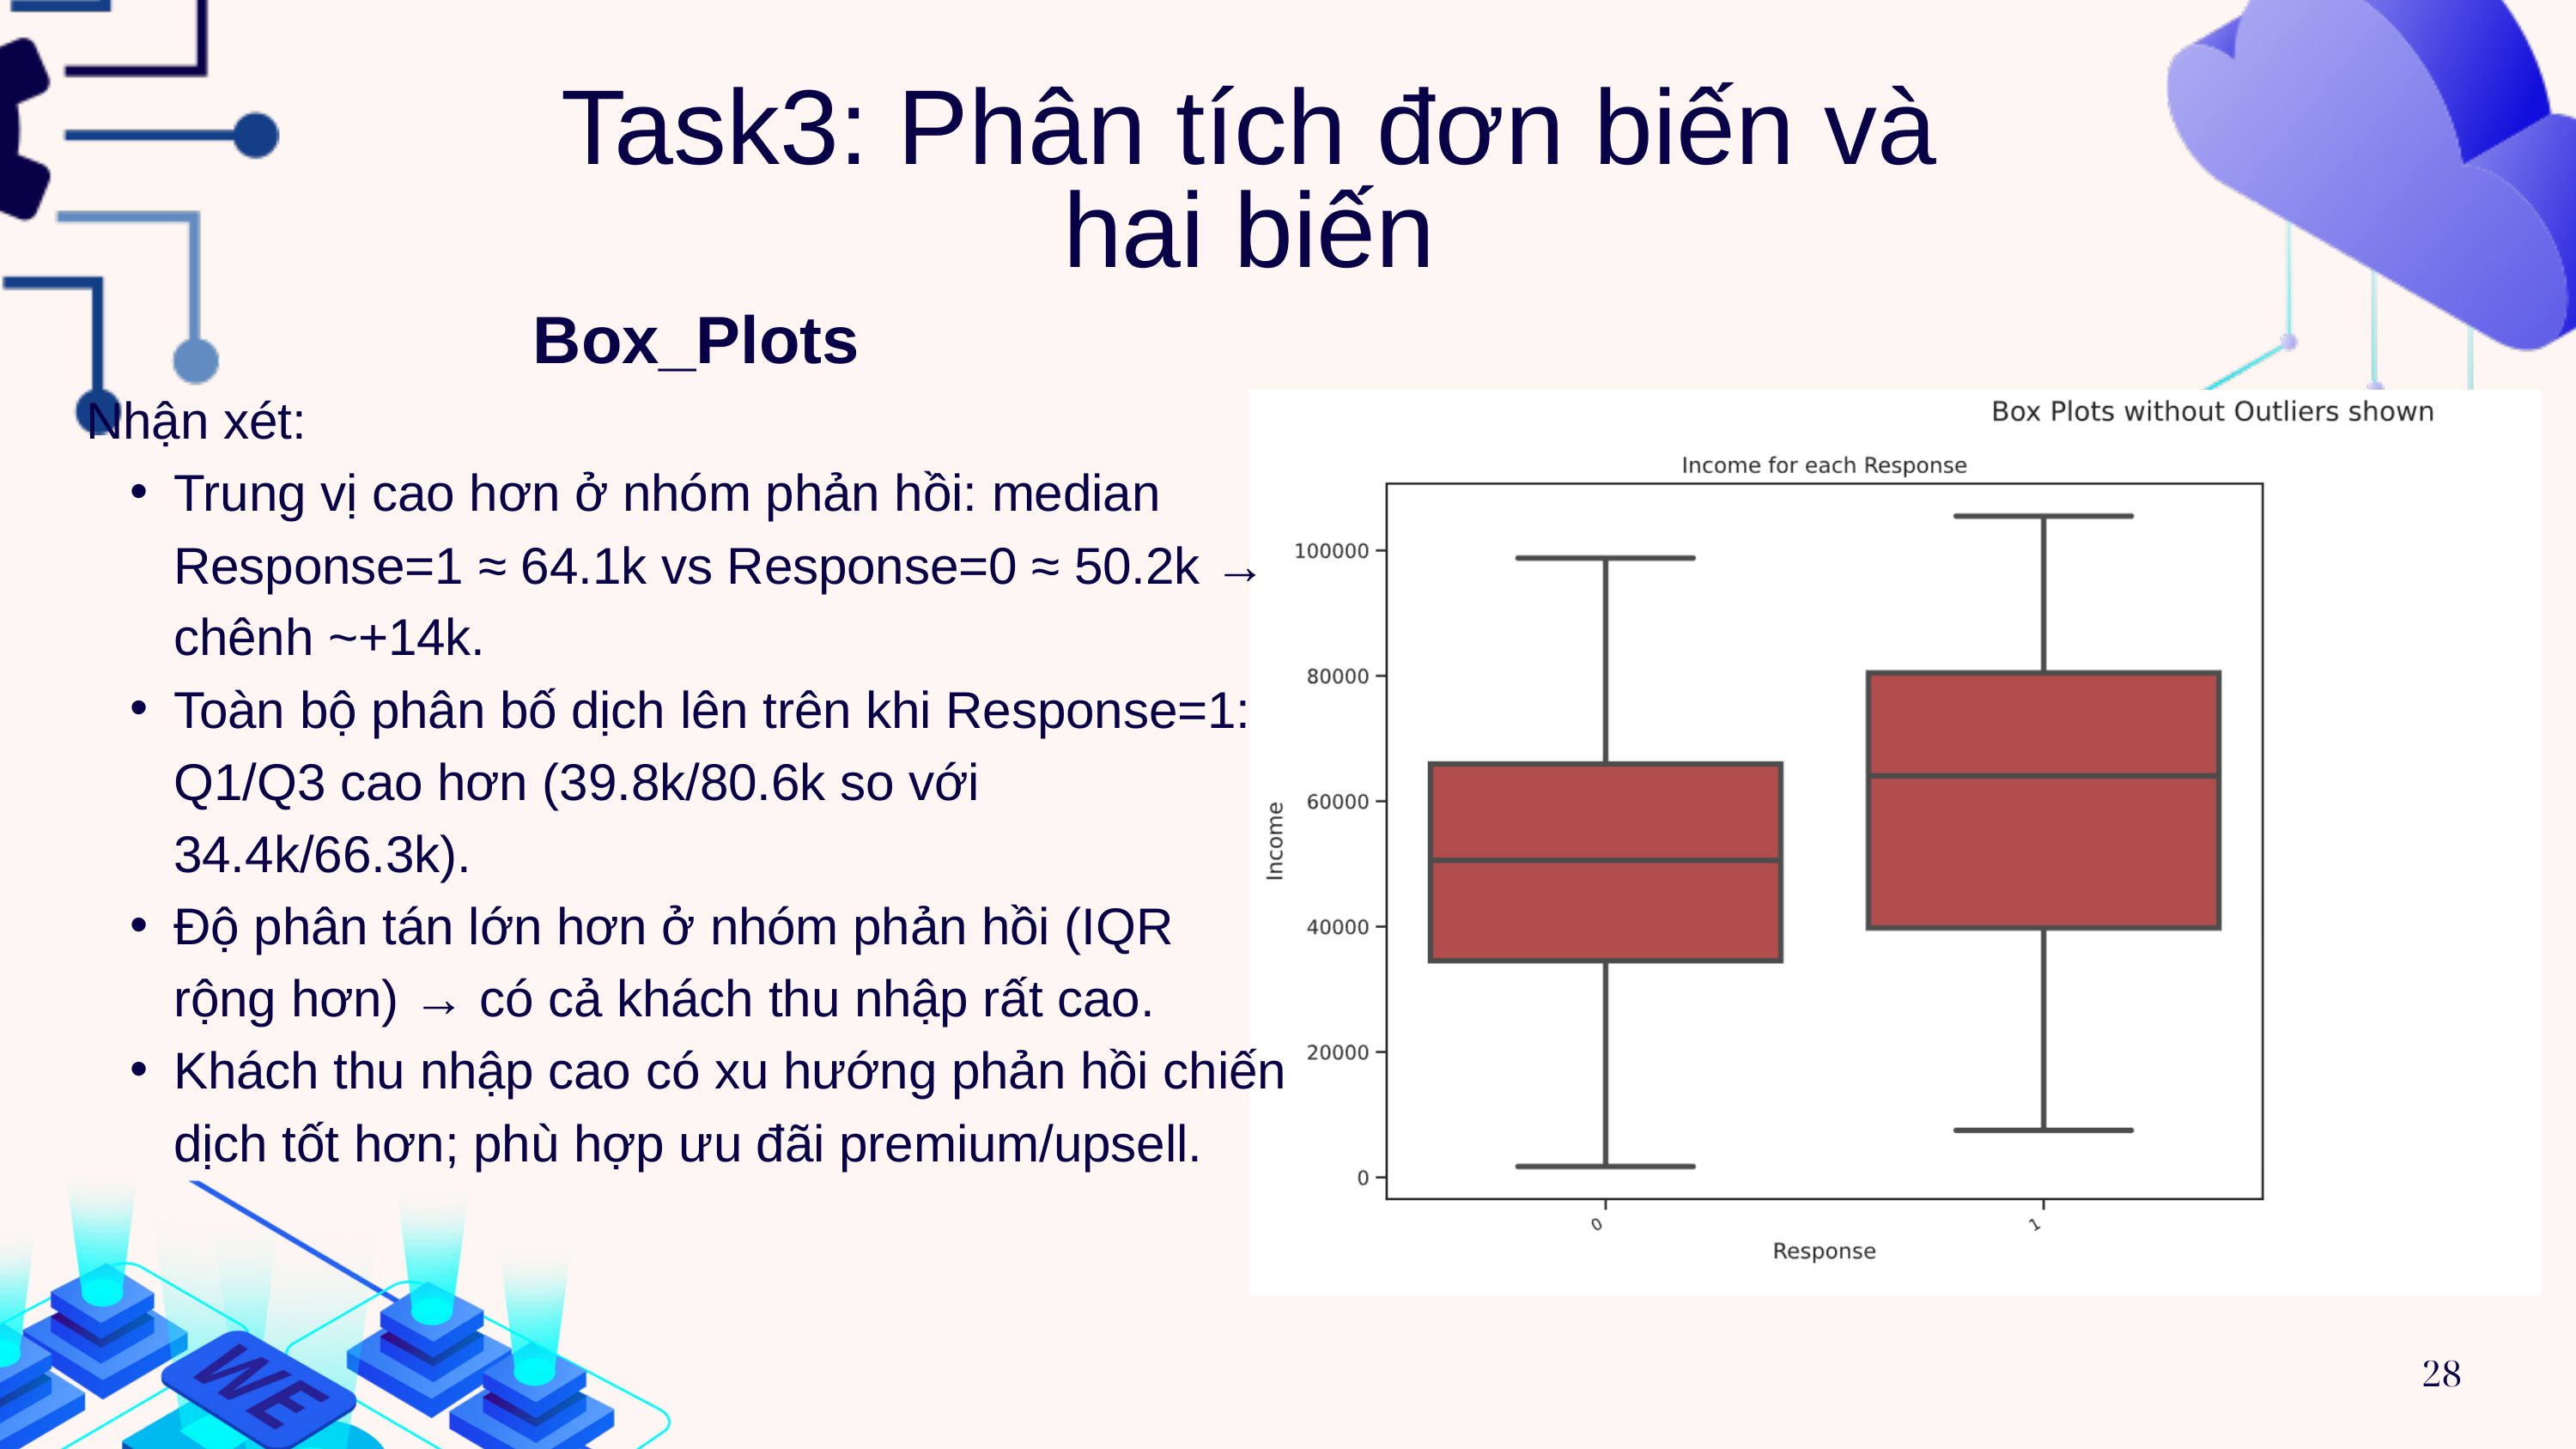

Task3: Phân tích đơn biến và hai biến
 Box_Plots
Nhận xét:
Trung vị cao hơn ở nhóm phản hồi: median Response=1 ≈ 64.1k vs Response=0 ≈ 50.2k → chênh ~+14k.
Toàn bộ phân bố dịch lên trên khi Response=1: Q1/Q3 cao hơn (39.8k/80.6k so với 34.4k/66.3k).
Độ phân tán lớn hơn ở nhóm phản hồi (IQR rộng hơn) → có cả khách thu nhập rất cao.
Khách thu nhập cao có xu hướng phản hồi chiến dịch tốt hơn; phù hợp ưu đãi premium/upsell.

28